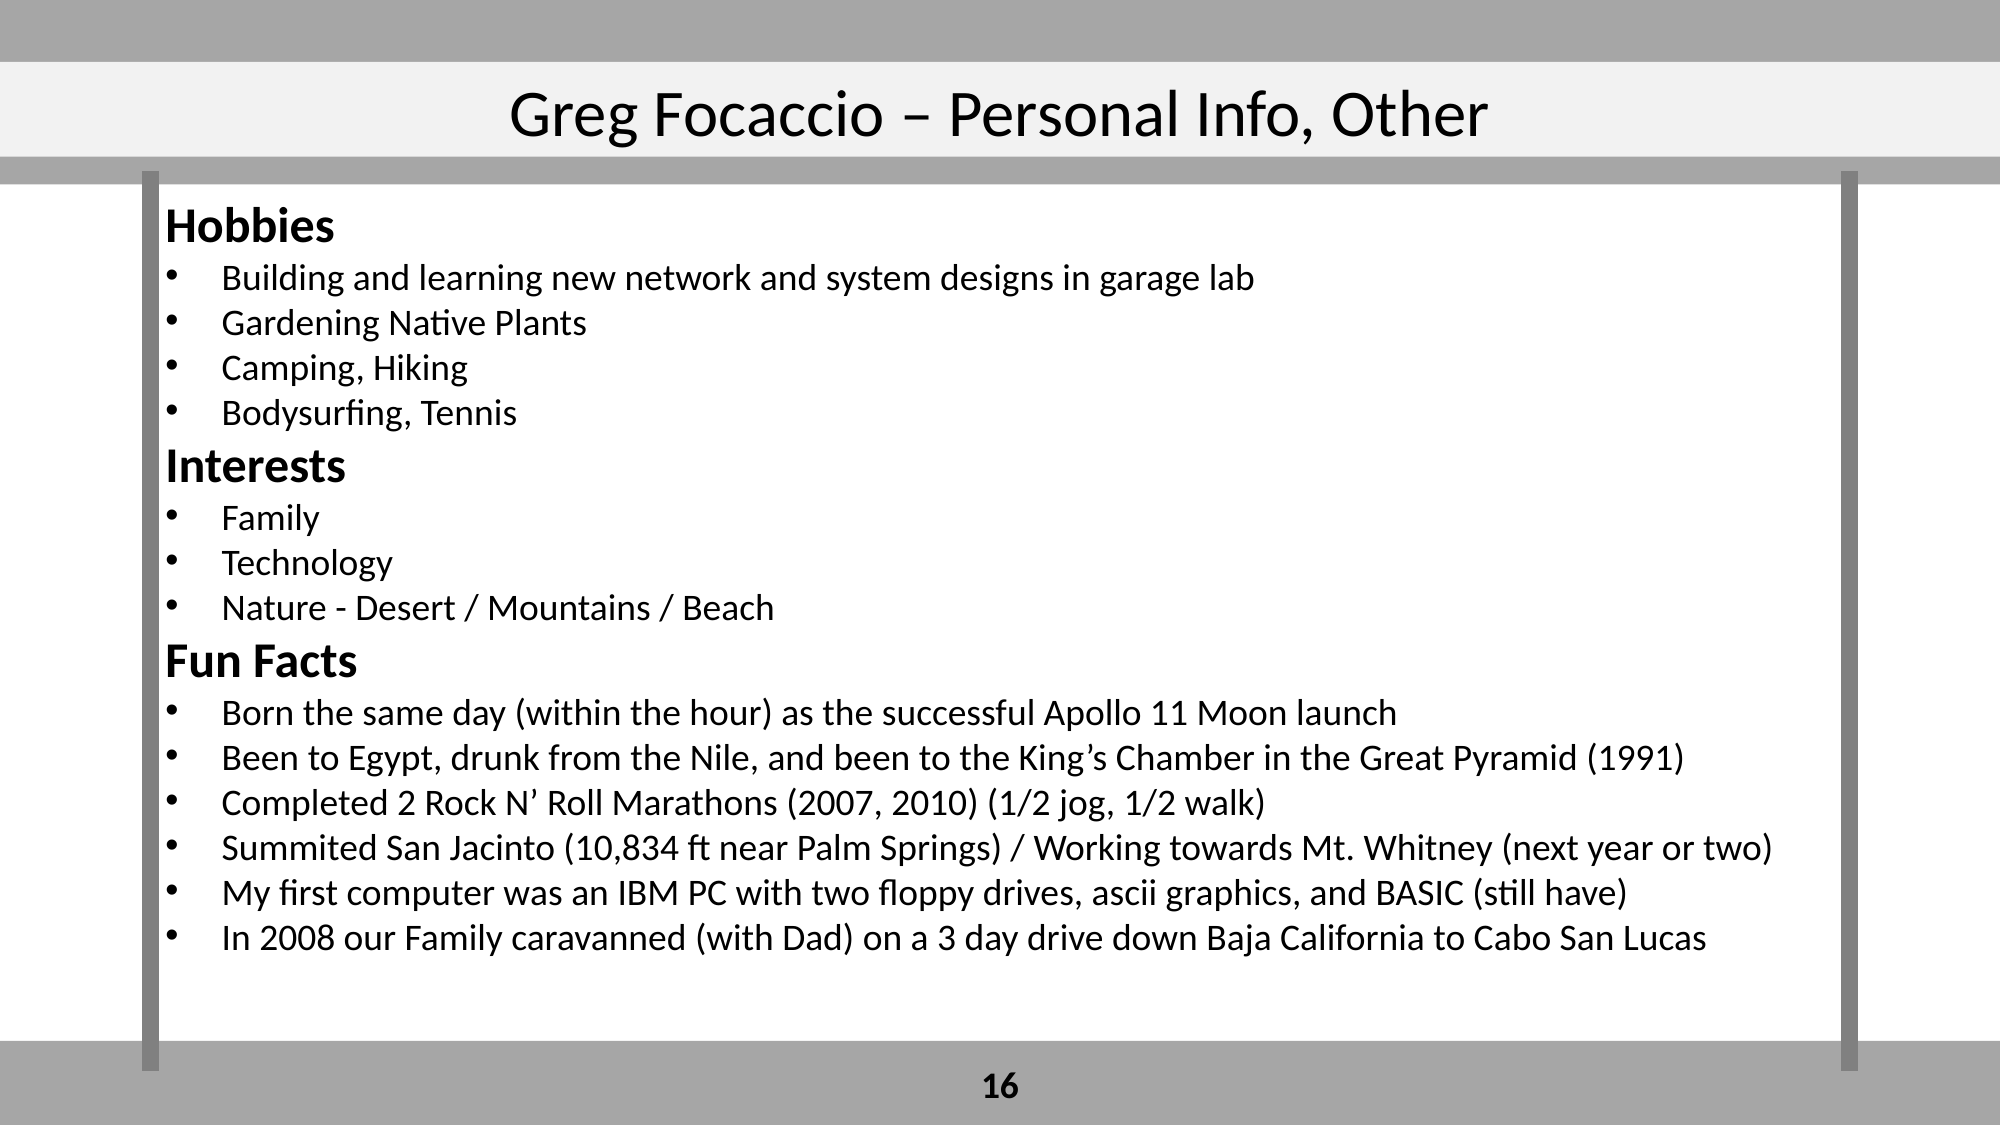

Greg Focaccio – Personal Info, Other
Hobbies
Building and learning new network and system designs in garage lab
Gardening Native Plants
Camping, Hiking
Bodysurfing, Tennis
Interests
Family
Technology
Nature - Desert / Mountains / Beach
Fun Facts
Born the same day (within the hour) as the successful Apollo 11 Moon launch
Been to Egypt, drunk from the Nile, and been to the King’s Chamber in the Great Pyramid (1991)
Completed 2 Rock N’ Roll Marathons (2007, 2010) (1/2 jog, 1/2 walk)
Summited San Jacinto (10,834 ft near Palm Springs) / Working towards Mt. Whitney (next year or two)
My first computer was an IBM PC with two floppy drives, ascii graphics, and BASIC (still have)
In 2008 our Family caravanned (with Dad) on a 3 day drive down Baja California to Cabo San Lucas

16